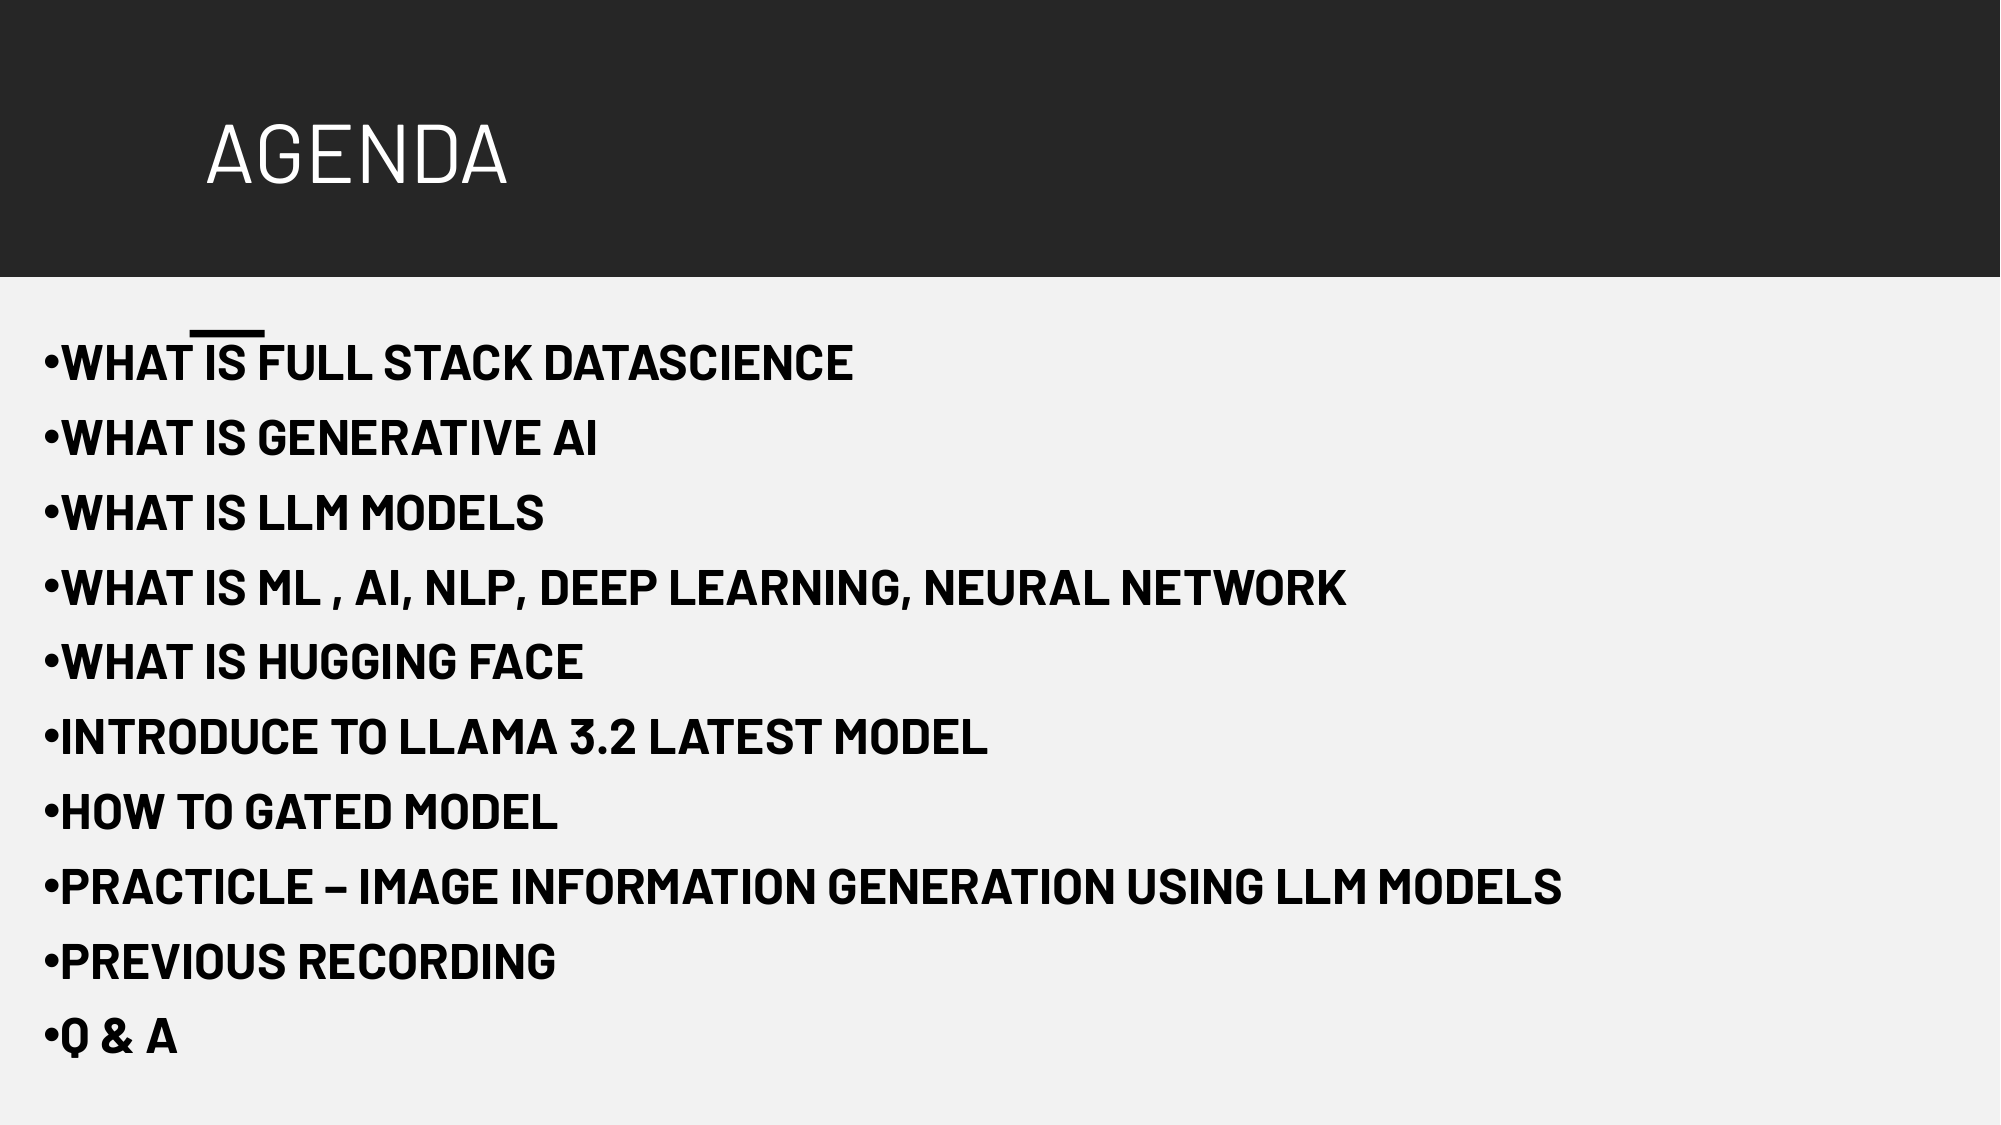

# AGENDA

WHAT IS FULL STACK DATASCIENCE
WHAT IS GENERATIVE AI
WHAT IS LLM MODELS
WHAT IS ML , AI, NLP, DEEP LEARNING, NEURAL NETWORK
WHAT IS HUGGING FACE
INTRODUCE TO LLAMA 3.2 LATEST MODEL
HOW TO GATED MODEL
PRACTICLE – IMAGE INFORMATION GENERATION USING LLM MODELS
PREVIOUS RECORDING
Q & A